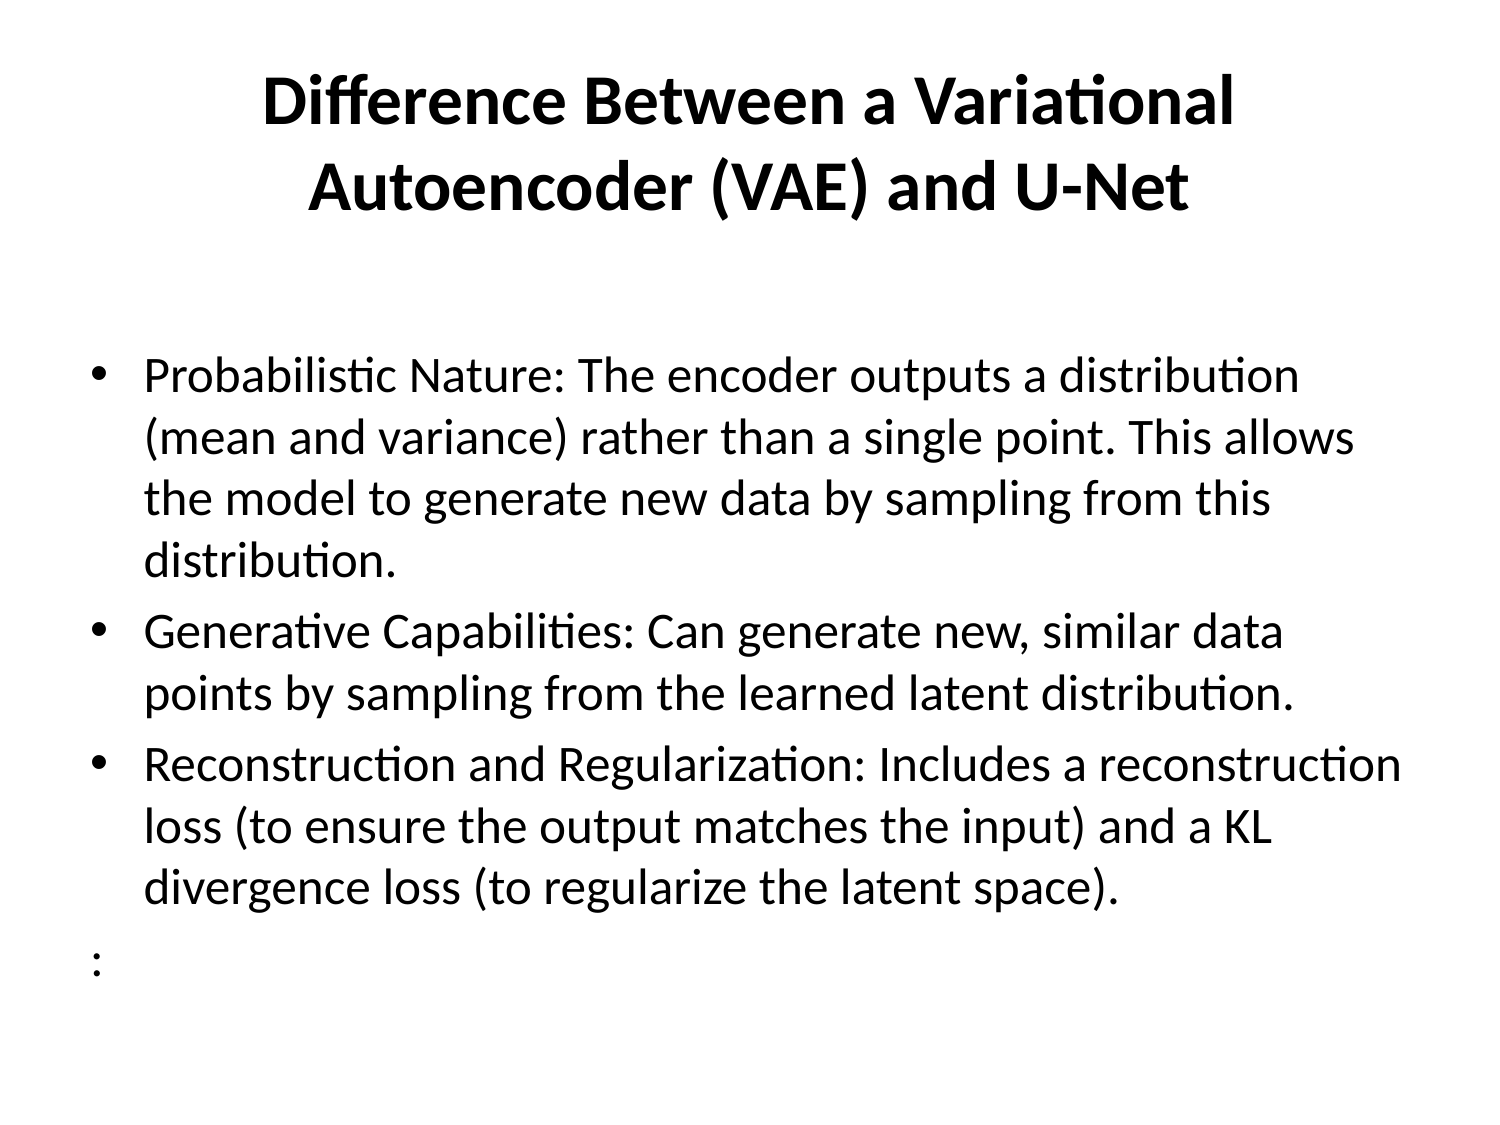

# Difference Between a Variational Autoencoder (VAE) and U-Net

Probabilistic Nature: The encoder outputs a distribution (mean and variance) rather than a single point. This allows the model to generate new data by sampling from this distribution.
Generative Capabilities: Can generate new, similar data points by sampling from the learned latent distribution.
Reconstruction and Regularization: Includes a reconstruction loss (to ensure the output matches the input) and a KL divergence loss (to regularize the latent space).
: